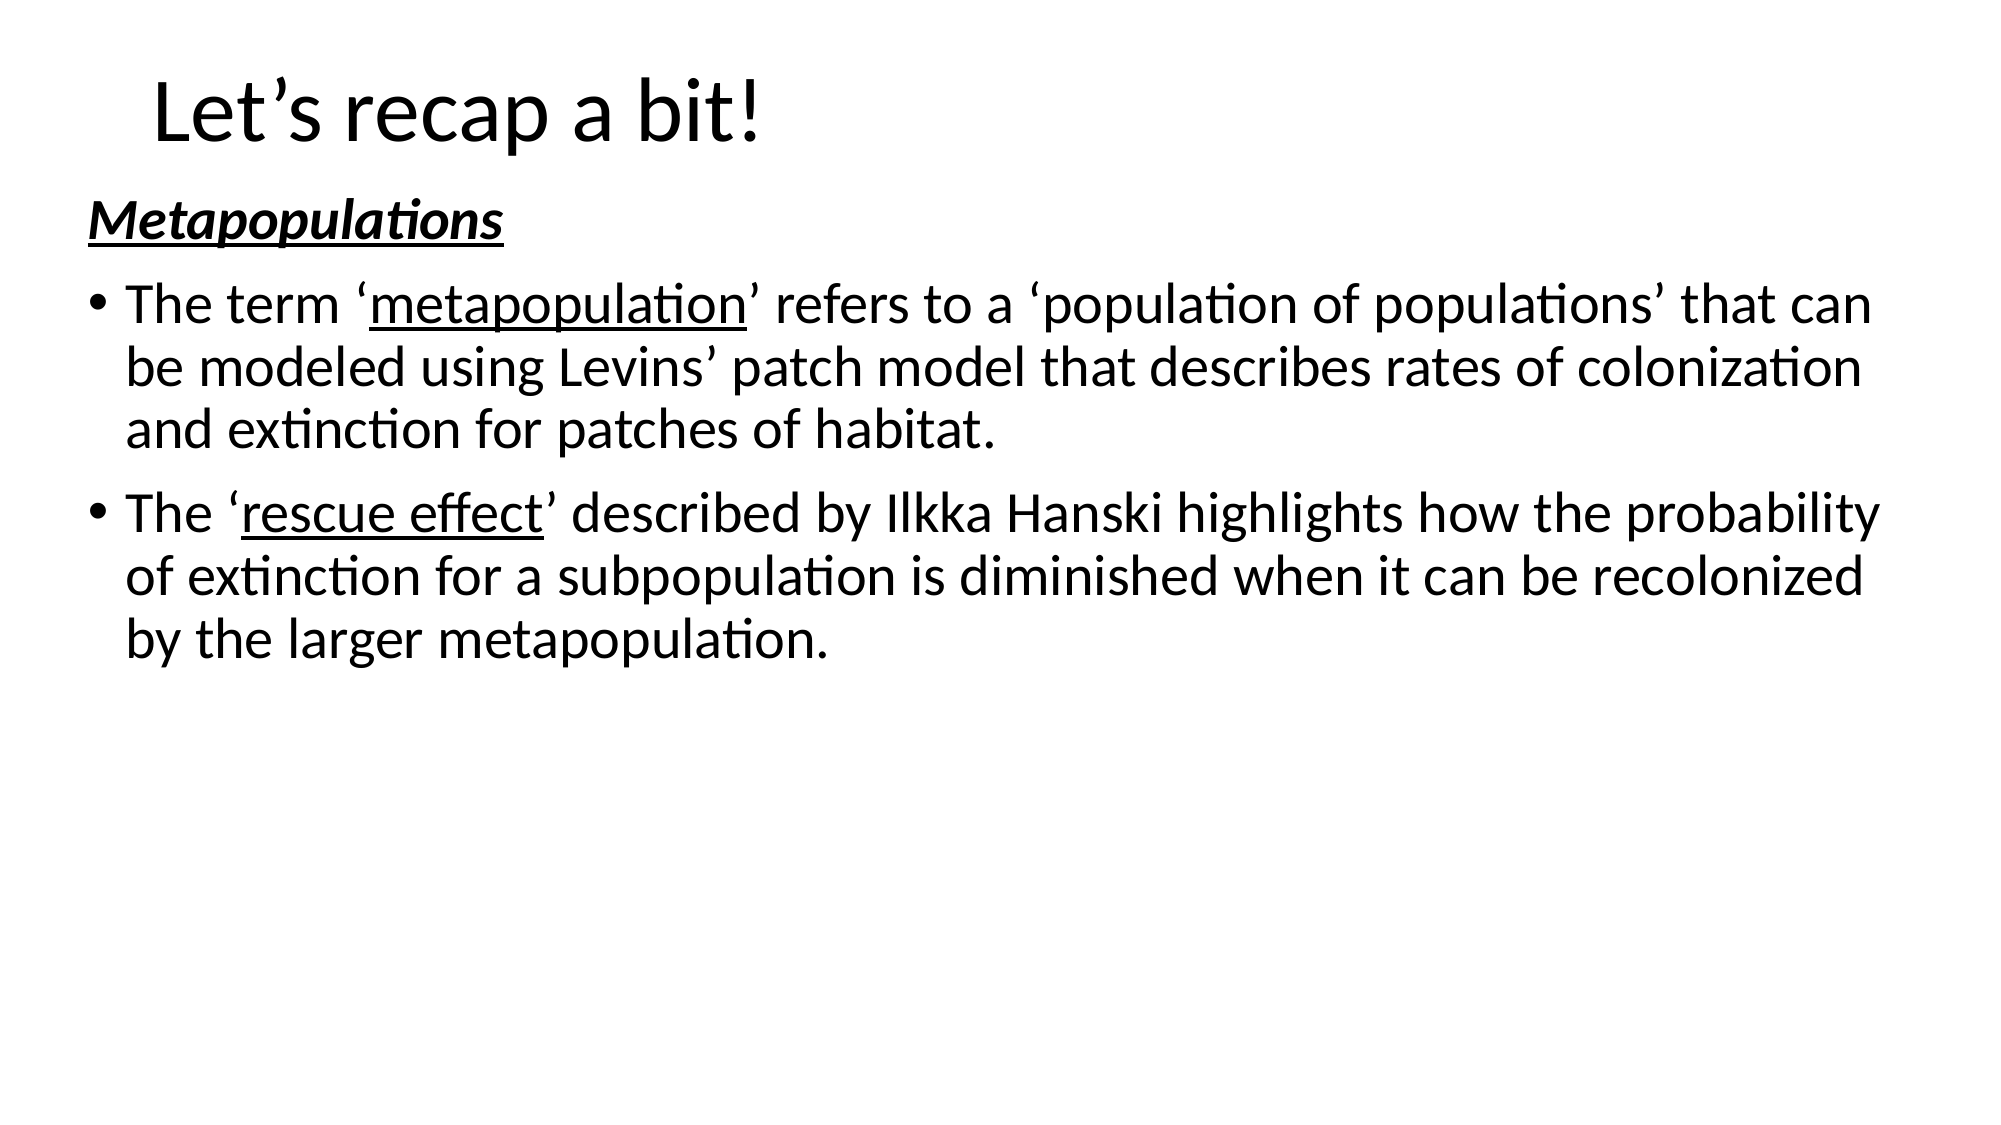

# Let’s recap a bit!
Metapopulations
The term ‘metapopulation’ refers to a ‘population of populations’ that can be modeled using Levins’ patch model that describes rates of colonization and extinction for patches of habitat.
The ‘rescue effect’ described by Ilkka Hanski highlights how the probability of extinction for a subpopulation is diminished when it can be recolonized by the larger metapopulation.
Source-sink theory describes how some subpopulations within a metapopulation act as ‘sources’ where births outpace deaths, while others act as ‘sinks’ where deaths outpace births.
The term ‘ecological trap’ describes a species’ preference for poor quality habitat. When sinks outnumber sources, metapopulation dynamics can actually drive a population to extinction as individuals flock to these traps.